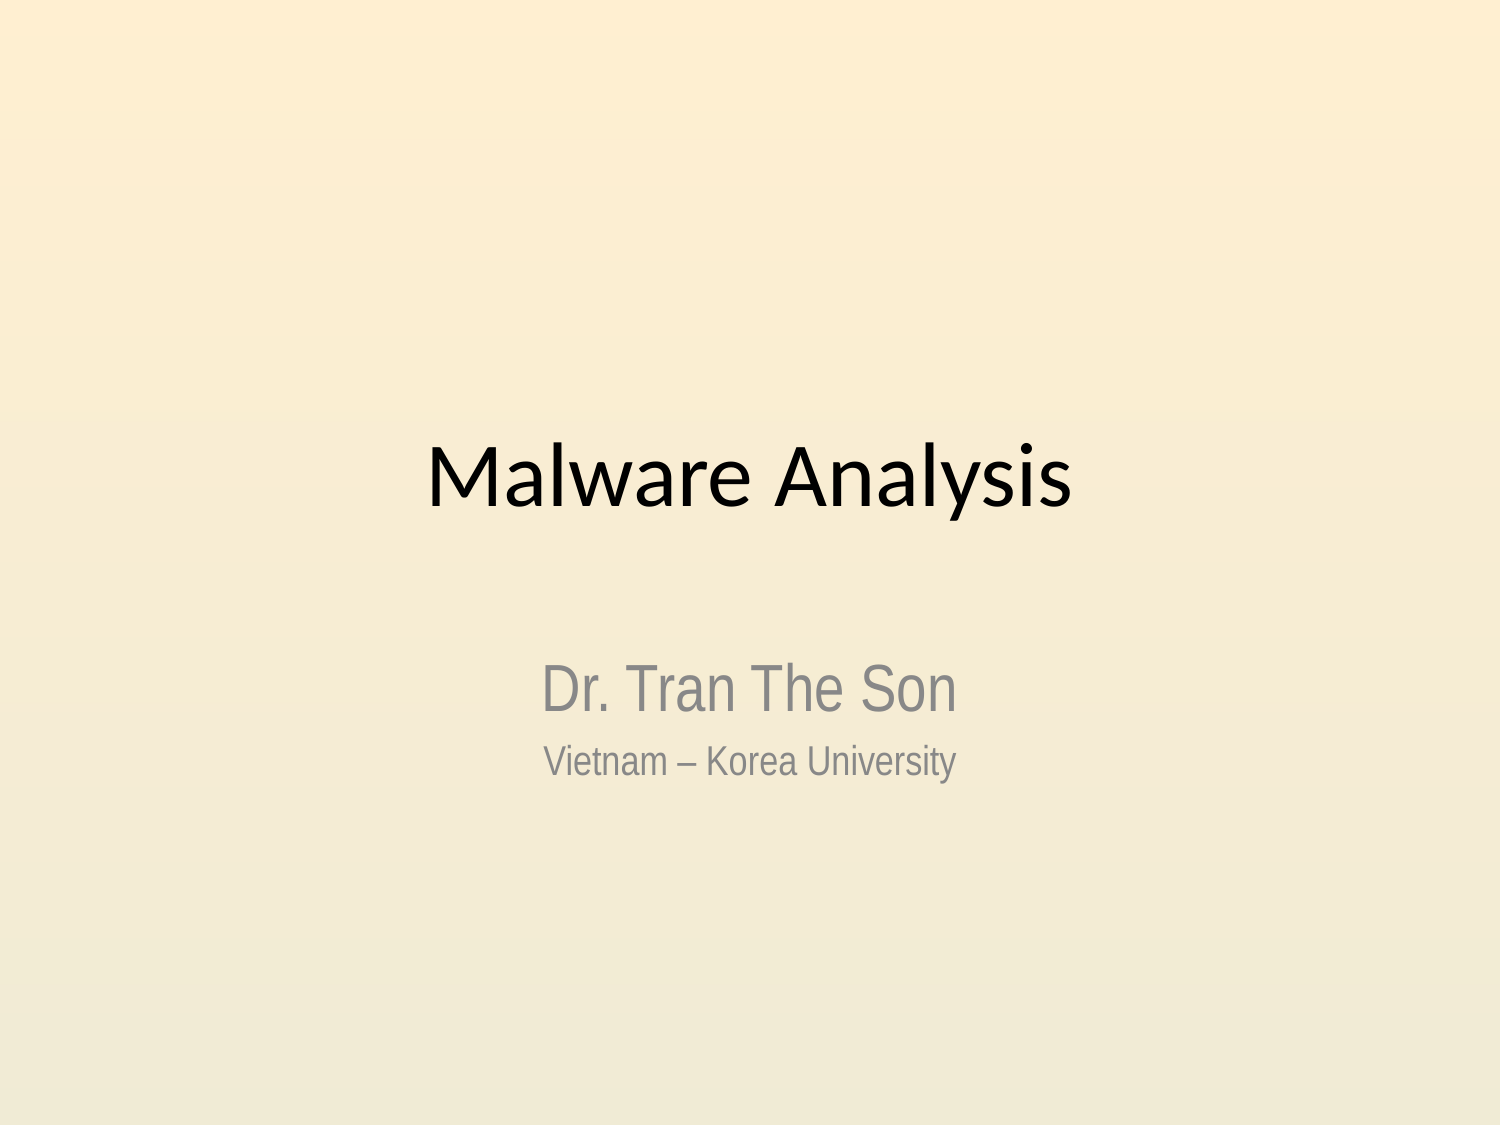

# Malware Analysis
Dr. Tran The Son
Vietnam – Korea University